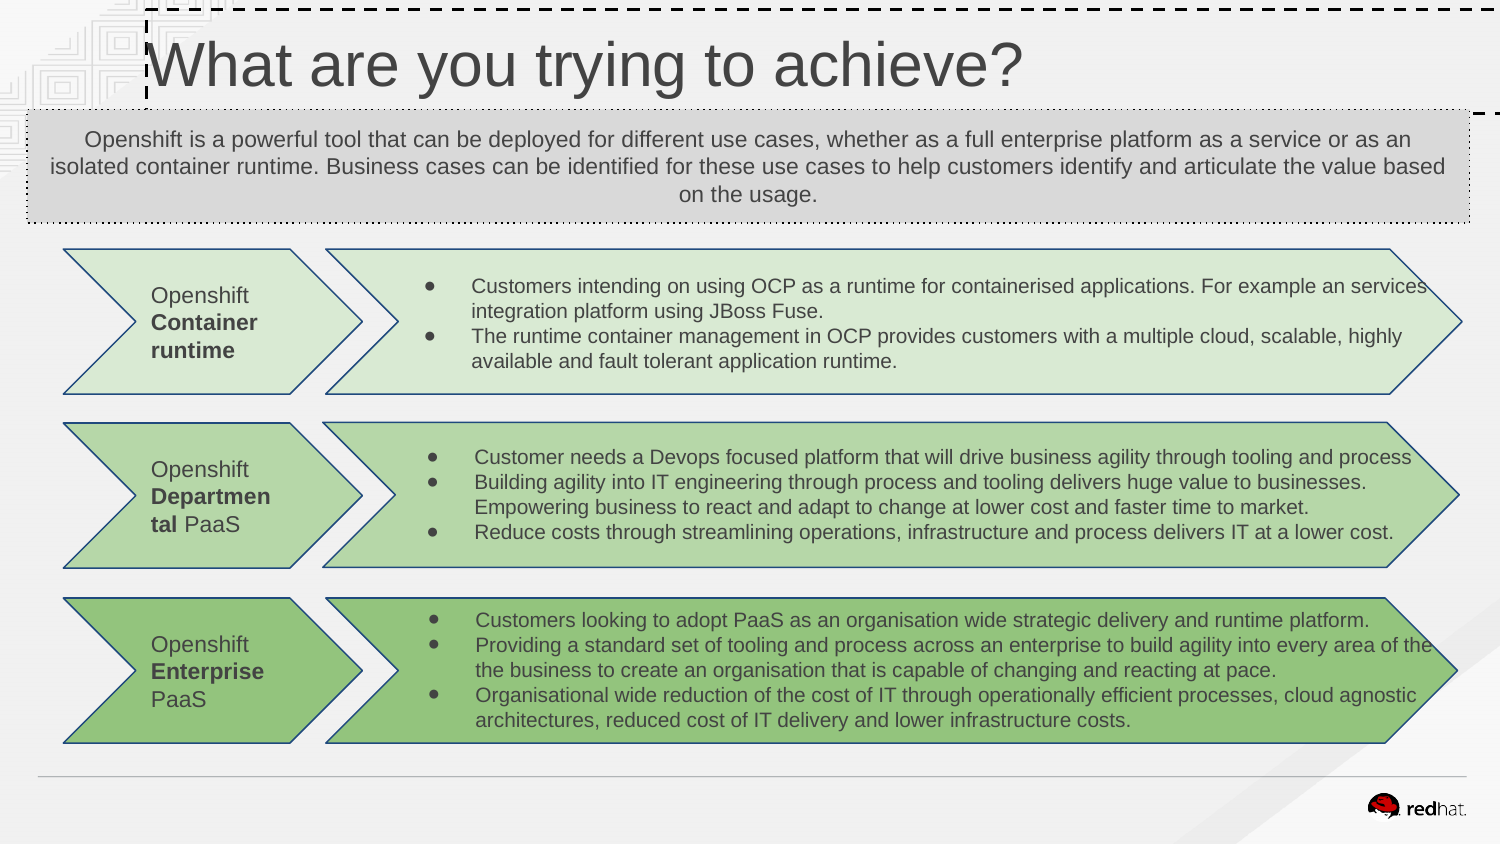

What are you trying to achieve?
Openshift is a powerful tool that can be deployed for different use cases, whether as a full enterprise platform as a service or as an isolated container runtime. Business cases can be identified for these use cases to help customers identify and articulate the value based on the usage.
Customers intending on using OCP as a runtime for containerised applications. For example an services integration platform using JBoss Fuse.
The runtime container management in OCP provides customers with a multiple cloud, scalable, highly available and fault tolerant application runtime.
Openshift Container runtime

Customer needs a Devops focused platform that will drive business agility through tooling and process
Building agility into IT engineering through process and tooling delivers huge value to businesses. Empowering business to react and adapt to change at lower cost and faster time to market.
Reduce costs through streamlining operations, infrastructure and process delivers IT at a lower cost.

Openshift Departmental PaaS
Customers looking to adopt PaaS as an organisation wide strategic delivery and runtime platform.
Providing a standard set of tooling and process across an enterprise to build agility into every area of the the business to create an organisation that is capable of changing and reacting at pace.
Organisational wide reduction of the cost of IT through operationally efficient processes, cloud agnostic architectures, reduced cost of IT delivery and lower infrastructure costs.
Openshift Enterprise PaaS